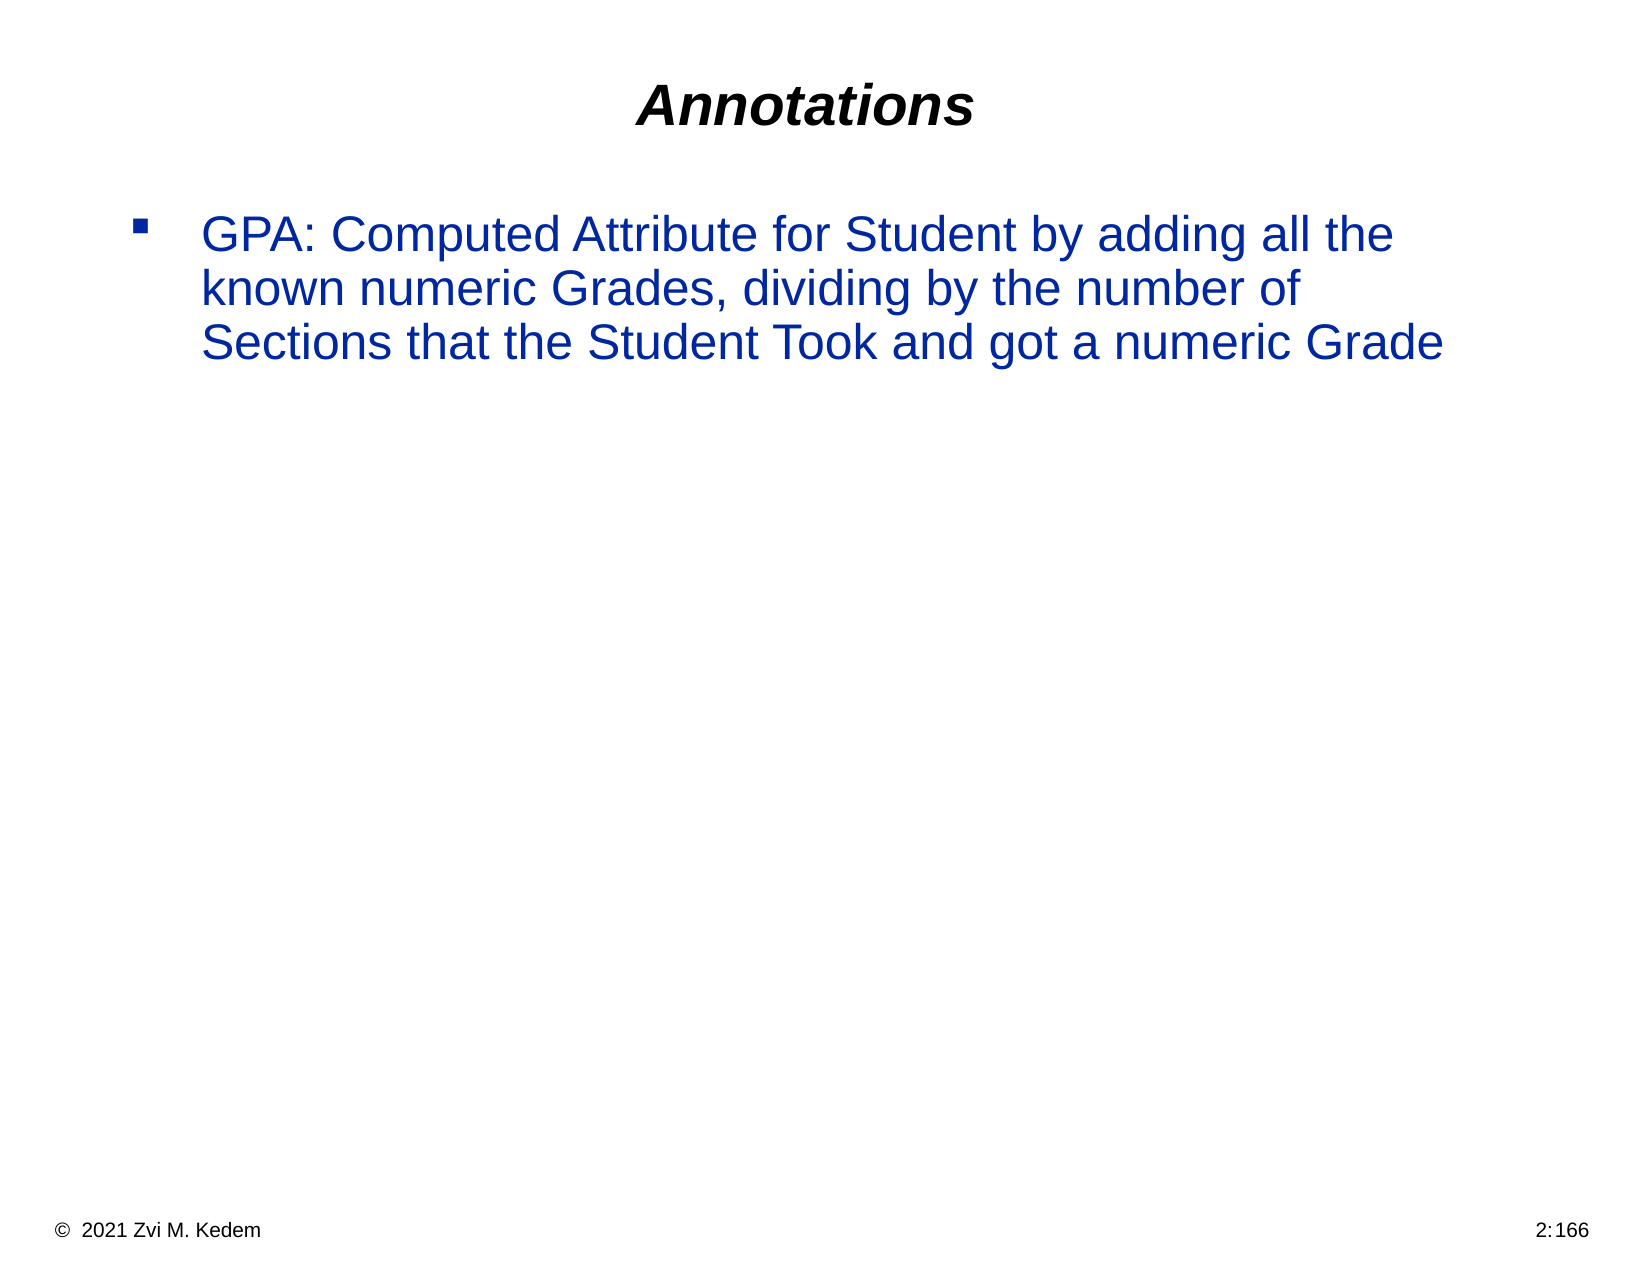

# Annotations
GPA: Computed Attribute for Student by adding all the known numeric Grades, dividing by the number of Sections that the Student Took and got a numeric Grade